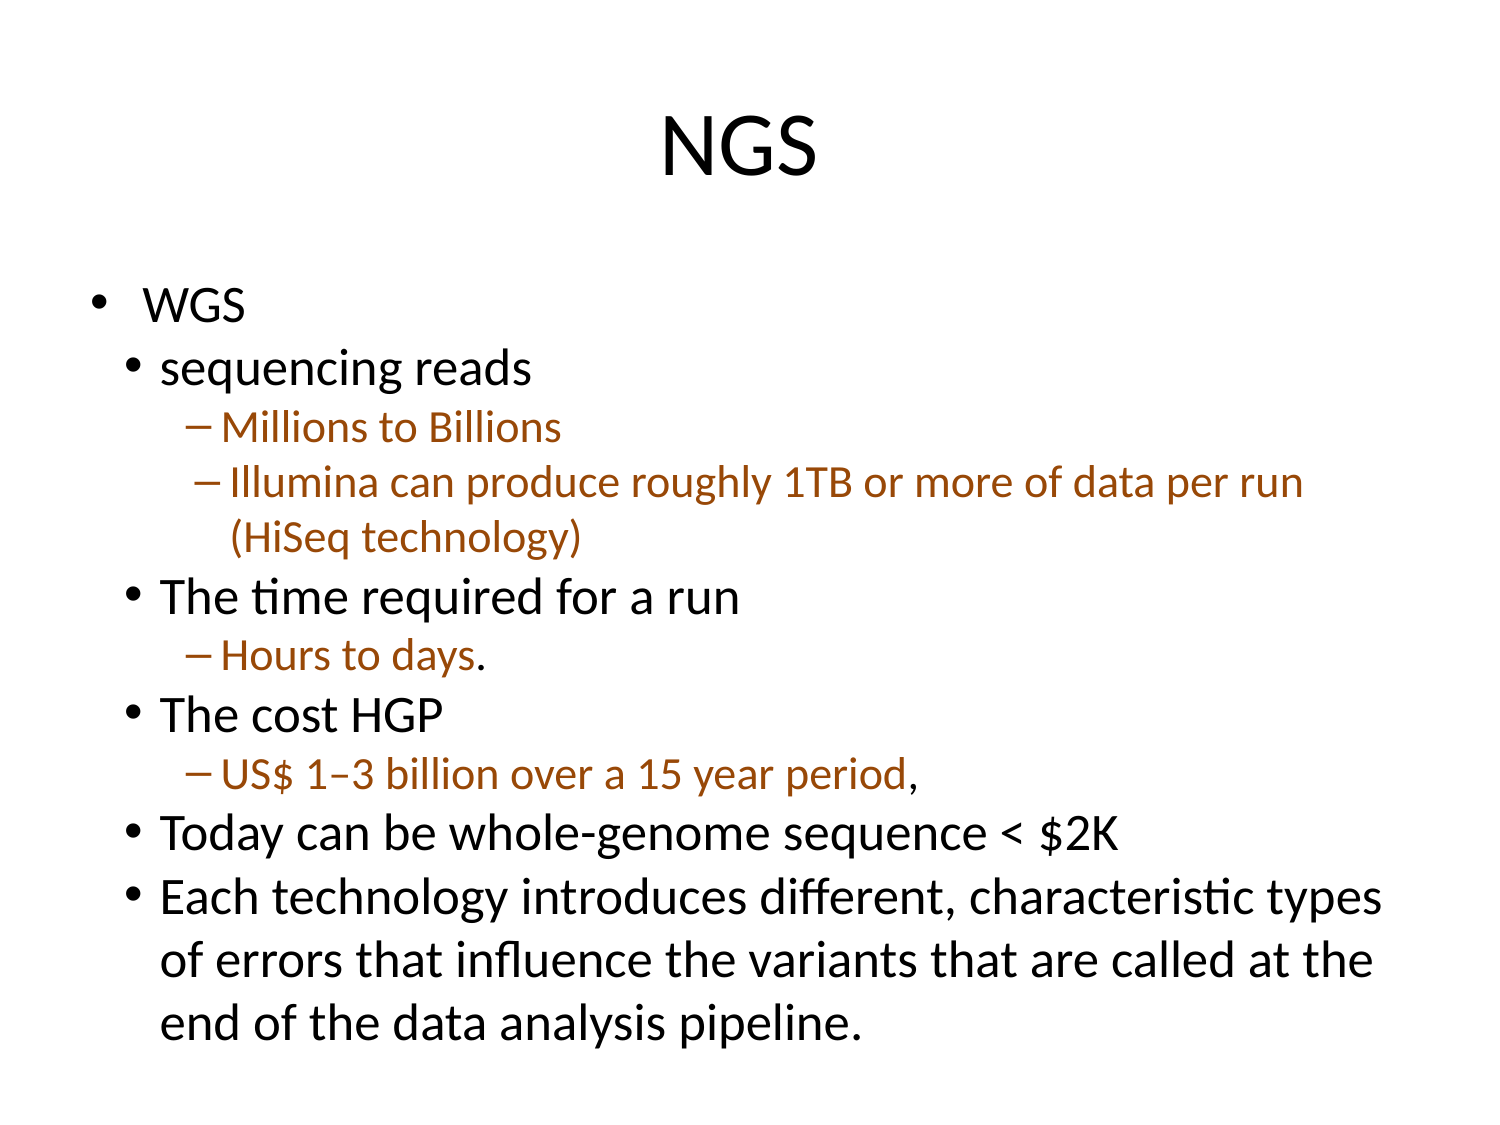

# NGS
WGS
sequencing reads
Millions to Billions
Illumina can produce roughly 1TB or more of data per run (HiSeq technology)
The time required for a run
Hours to days.
The cost HGP
US$ 1–3 billion over a 15 year period,
Today can be whole-genome sequence < $2K
Each technology introduces different, characteristic types of errors that influence the variants that are called at the end of the data analysis pipeline.